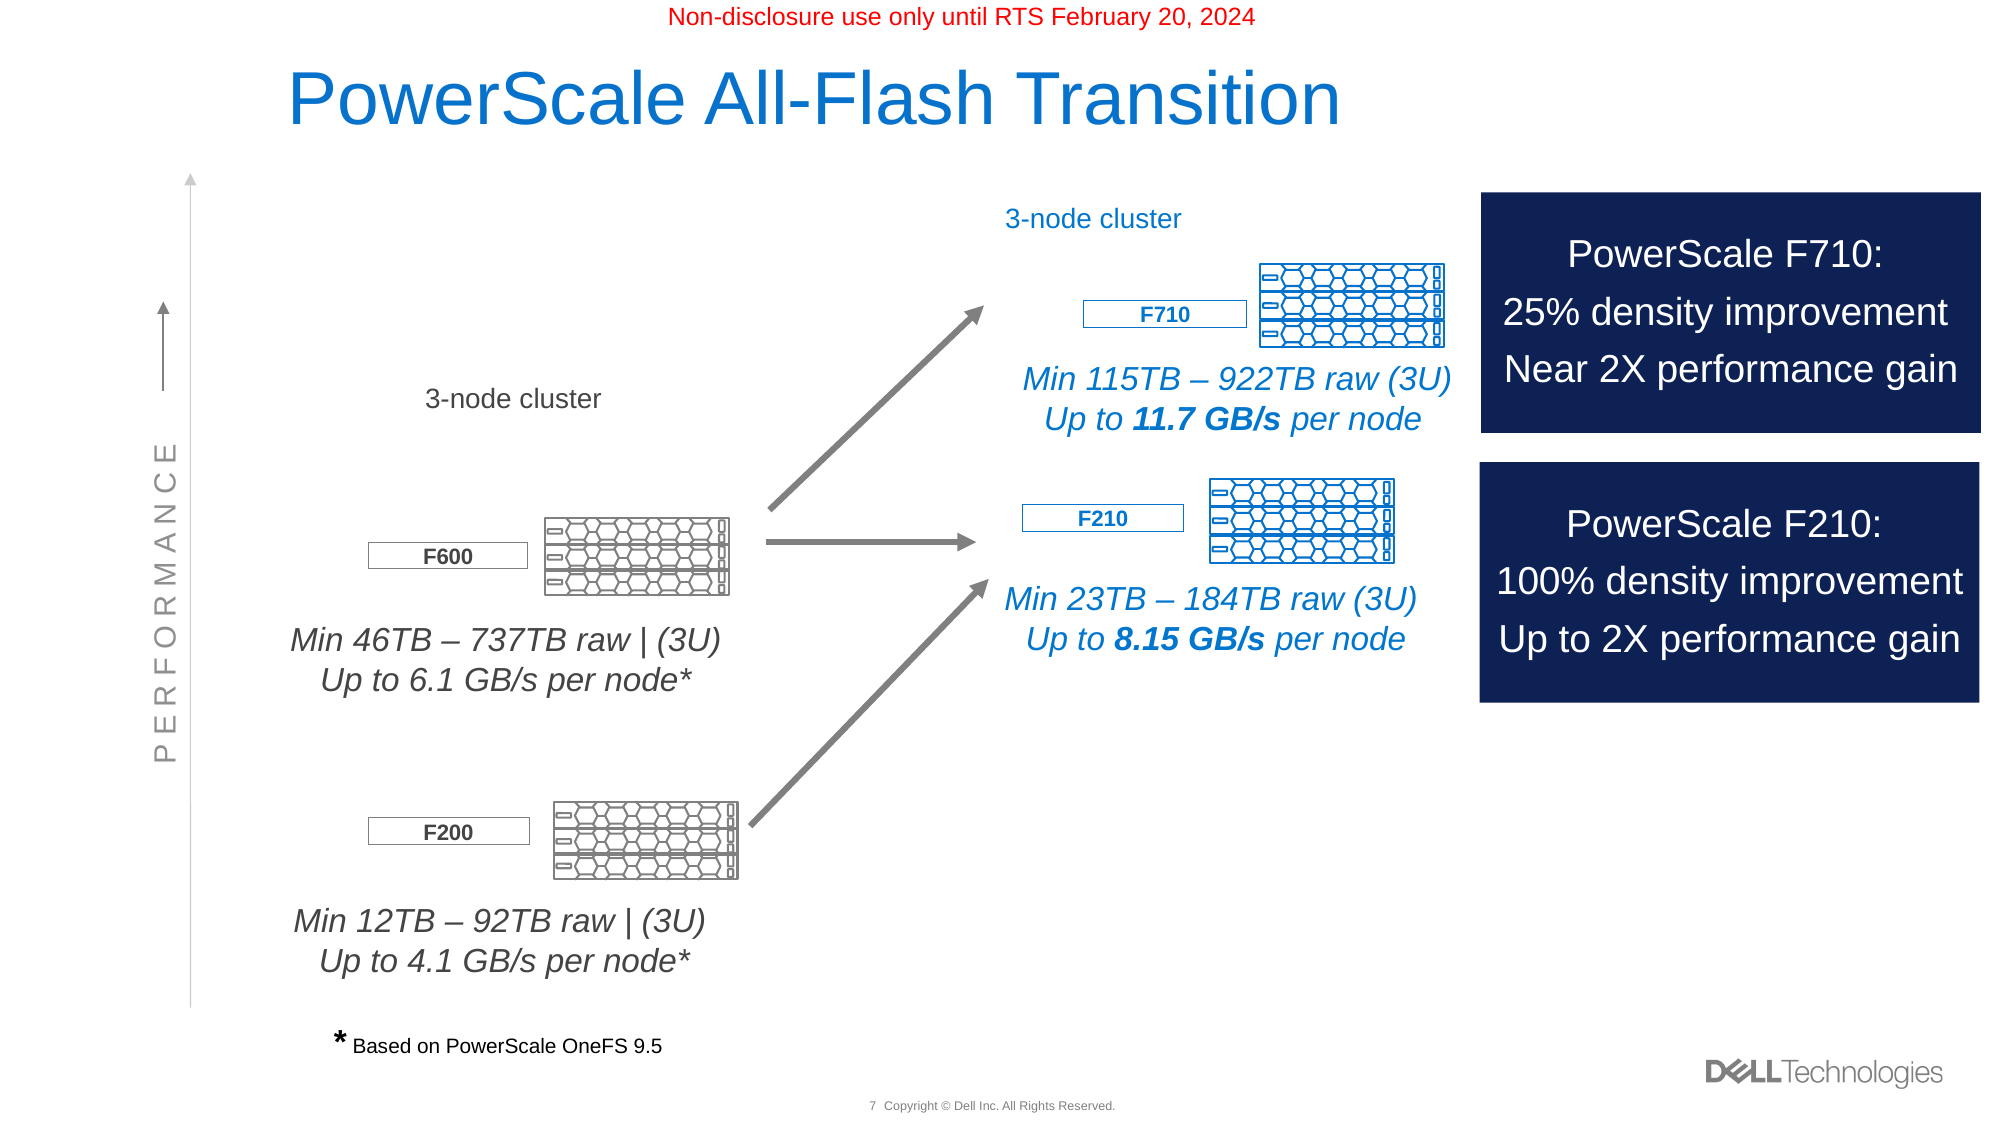

Non-disclosure use only until RTS February 20, 2024
# PowerScale All-Flash Transition
PowerScale F710:
25% density improvement
Near 2X performance gain
3-node cluster

F710
Min 115TB – 922TB raw (3U)
Up to 11.7 GB/s per node

3-node cluster
PowerScale F210:
100% density improvement
Up to 2X performance gain

F210
Min 23TB – 184TB raw (3U)
Up to 8.15 GB/s per node

F600
Min 46TB – 737TB raw | (3U)
Up to 6.1 GB/s per node*
PERFORMANCE

F200
Min 12TB – 92TB raw | (3U)
Up to 4.1 GB/s per node*
* Based on PowerScale OneFS 9.5